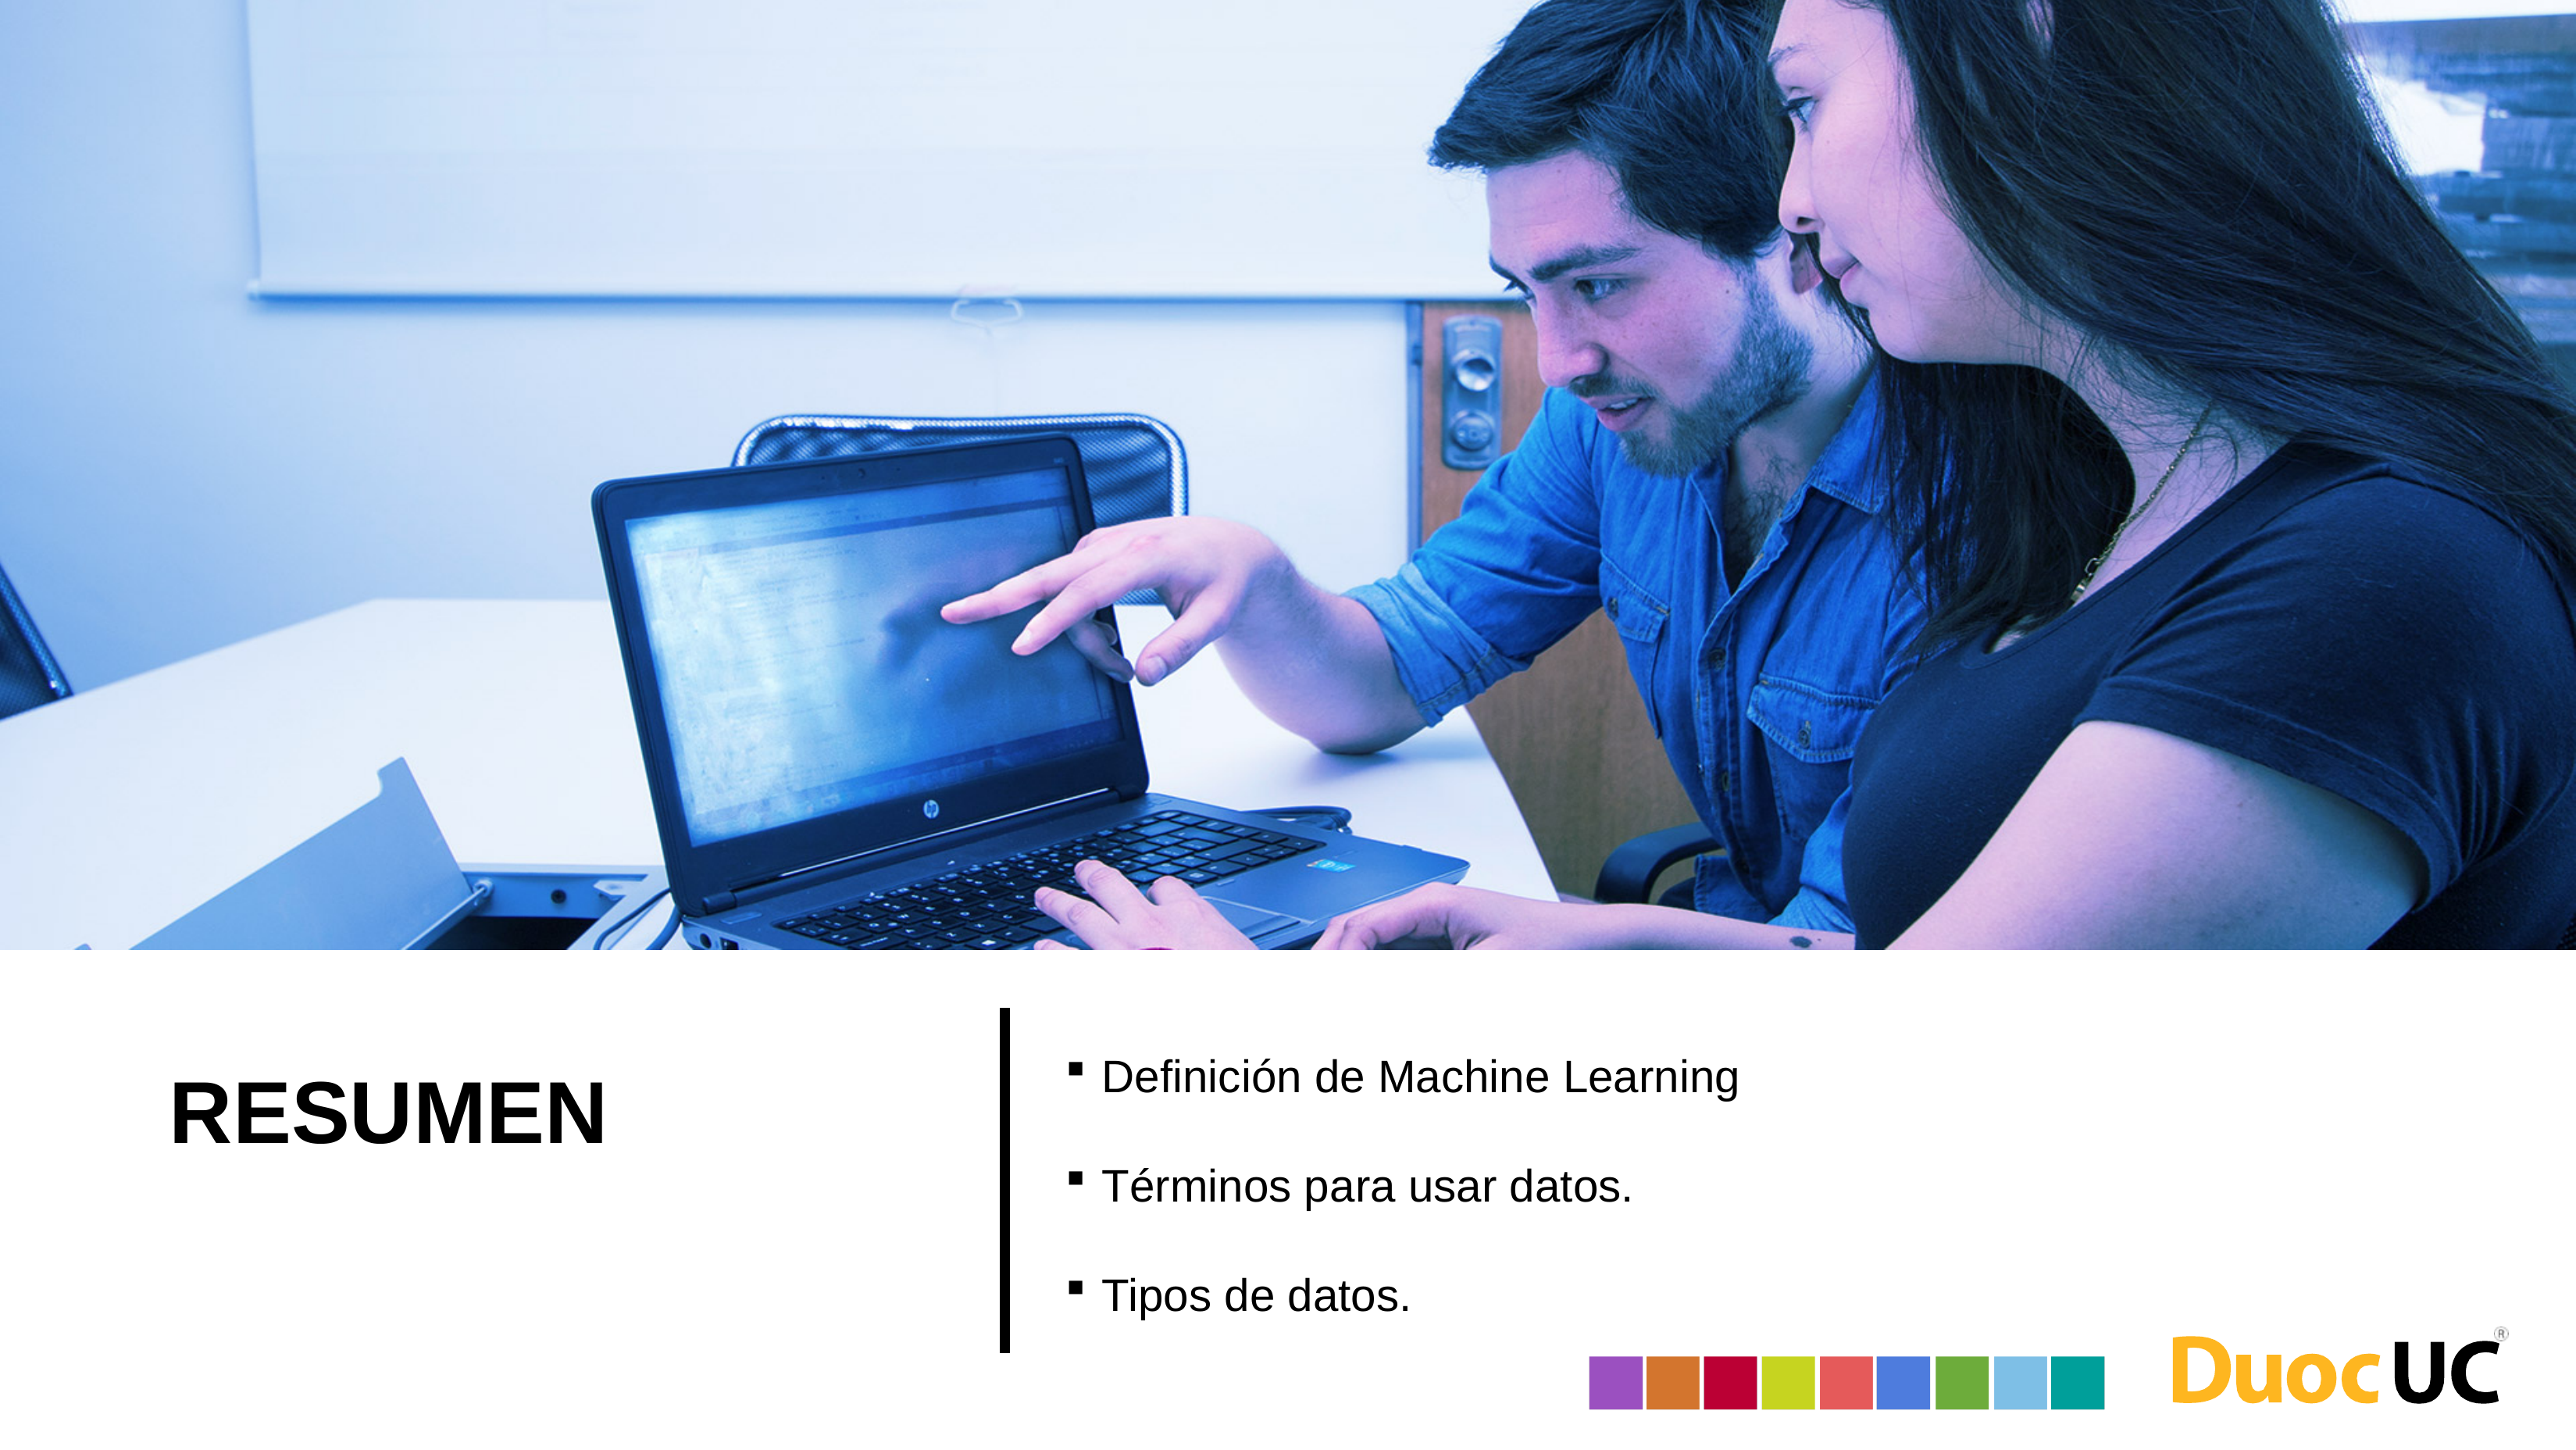

Definición de Machine Learning

Términos para usar datos.

Tipos de datos.

# RESUMEN